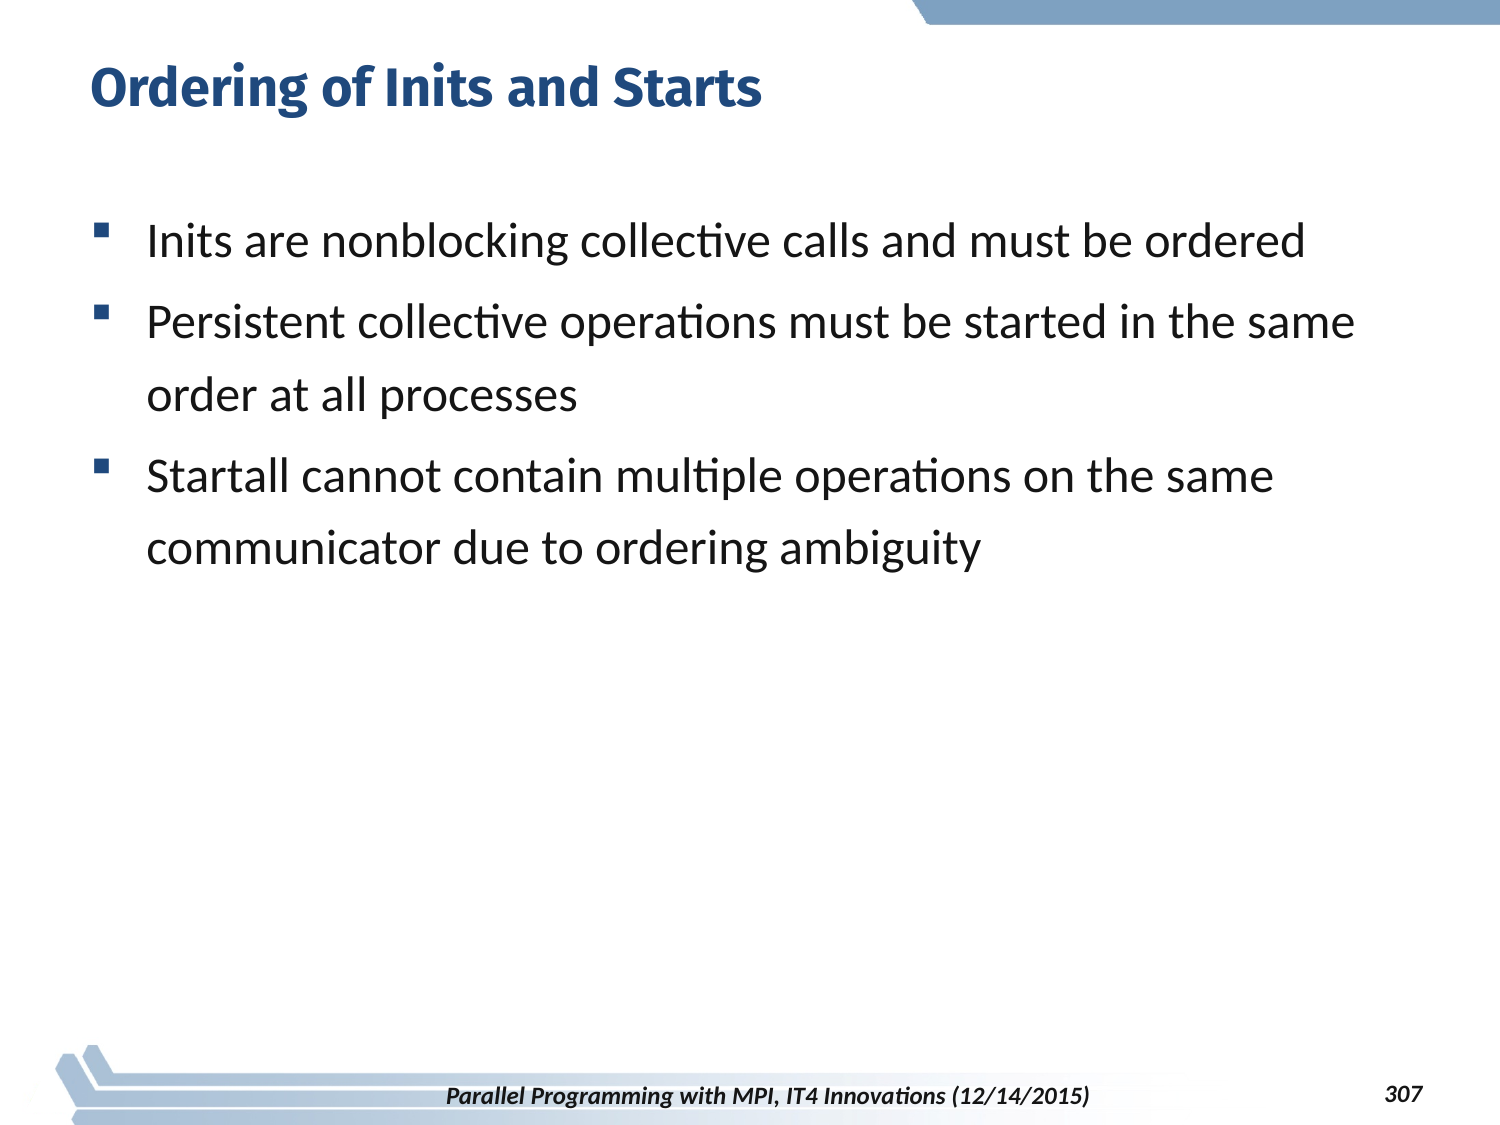

# Ordering of Inits and Starts
Inits are nonblocking collective calls and must be ordered
Persistent collective operations must be started in the same order at all processes
Startall cannot contain multiple operations on the same communicator due to ordering ambiguity
307
Parallel Programming with MPI, IT4 Innovations (12/14/2015)